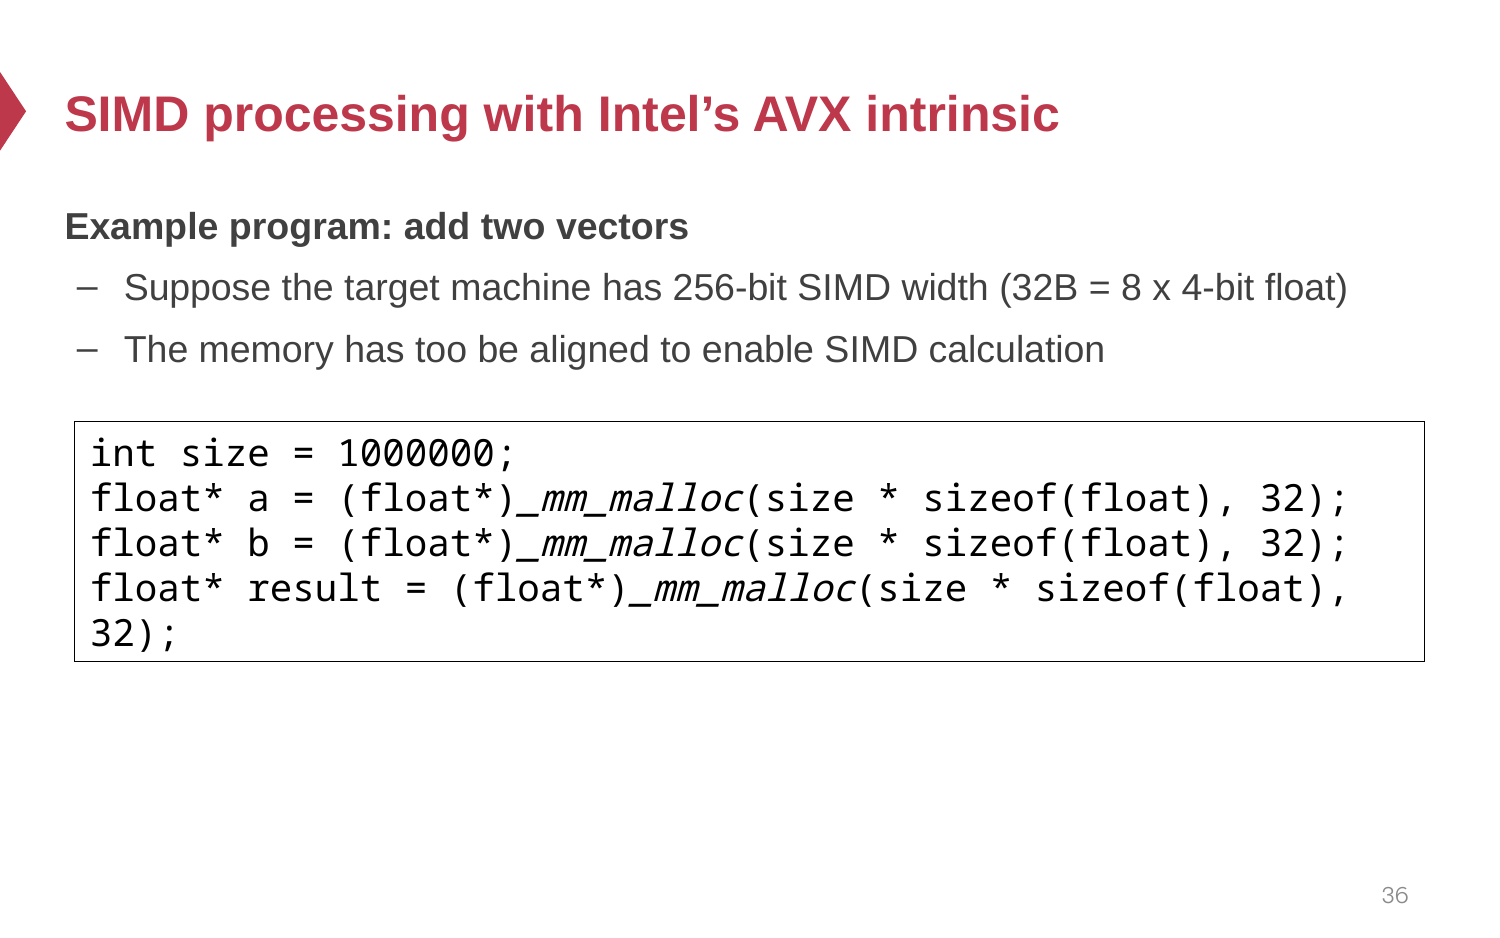

# SIMD processing with Intel’s AVX intrinsic
Example program: add two vectors
Suppose the target machine has 256-bit SIMD width (32B = 8 x 4-bit float)
The memory has too be aligned to enable SIMD calculation
int size = 1000000;
float* a = (float*)_mm_malloc(size * sizeof(float), 32); float* b = (float*)_mm_malloc(size * sizeof(float), 32);
float* result = (float*)_mm_malloc(size * sizeof(float), 32);
36